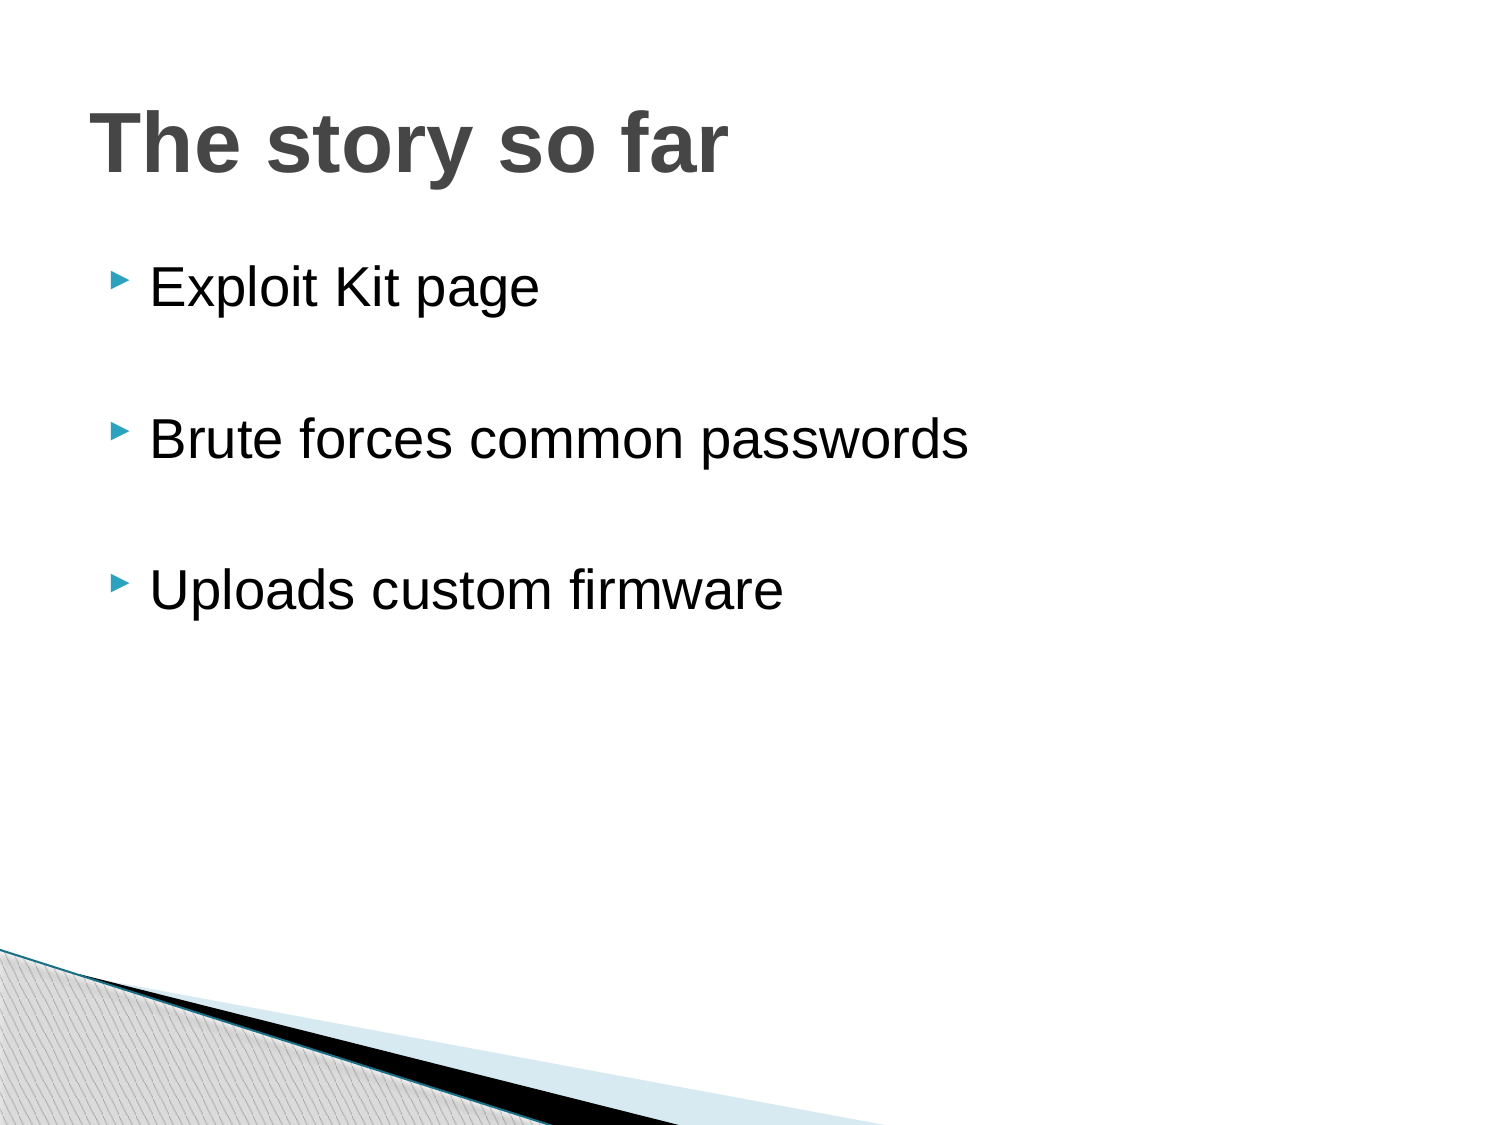

# The story so far
Exploit Kit page

Brute forces common passwords

Uploads custom firmware